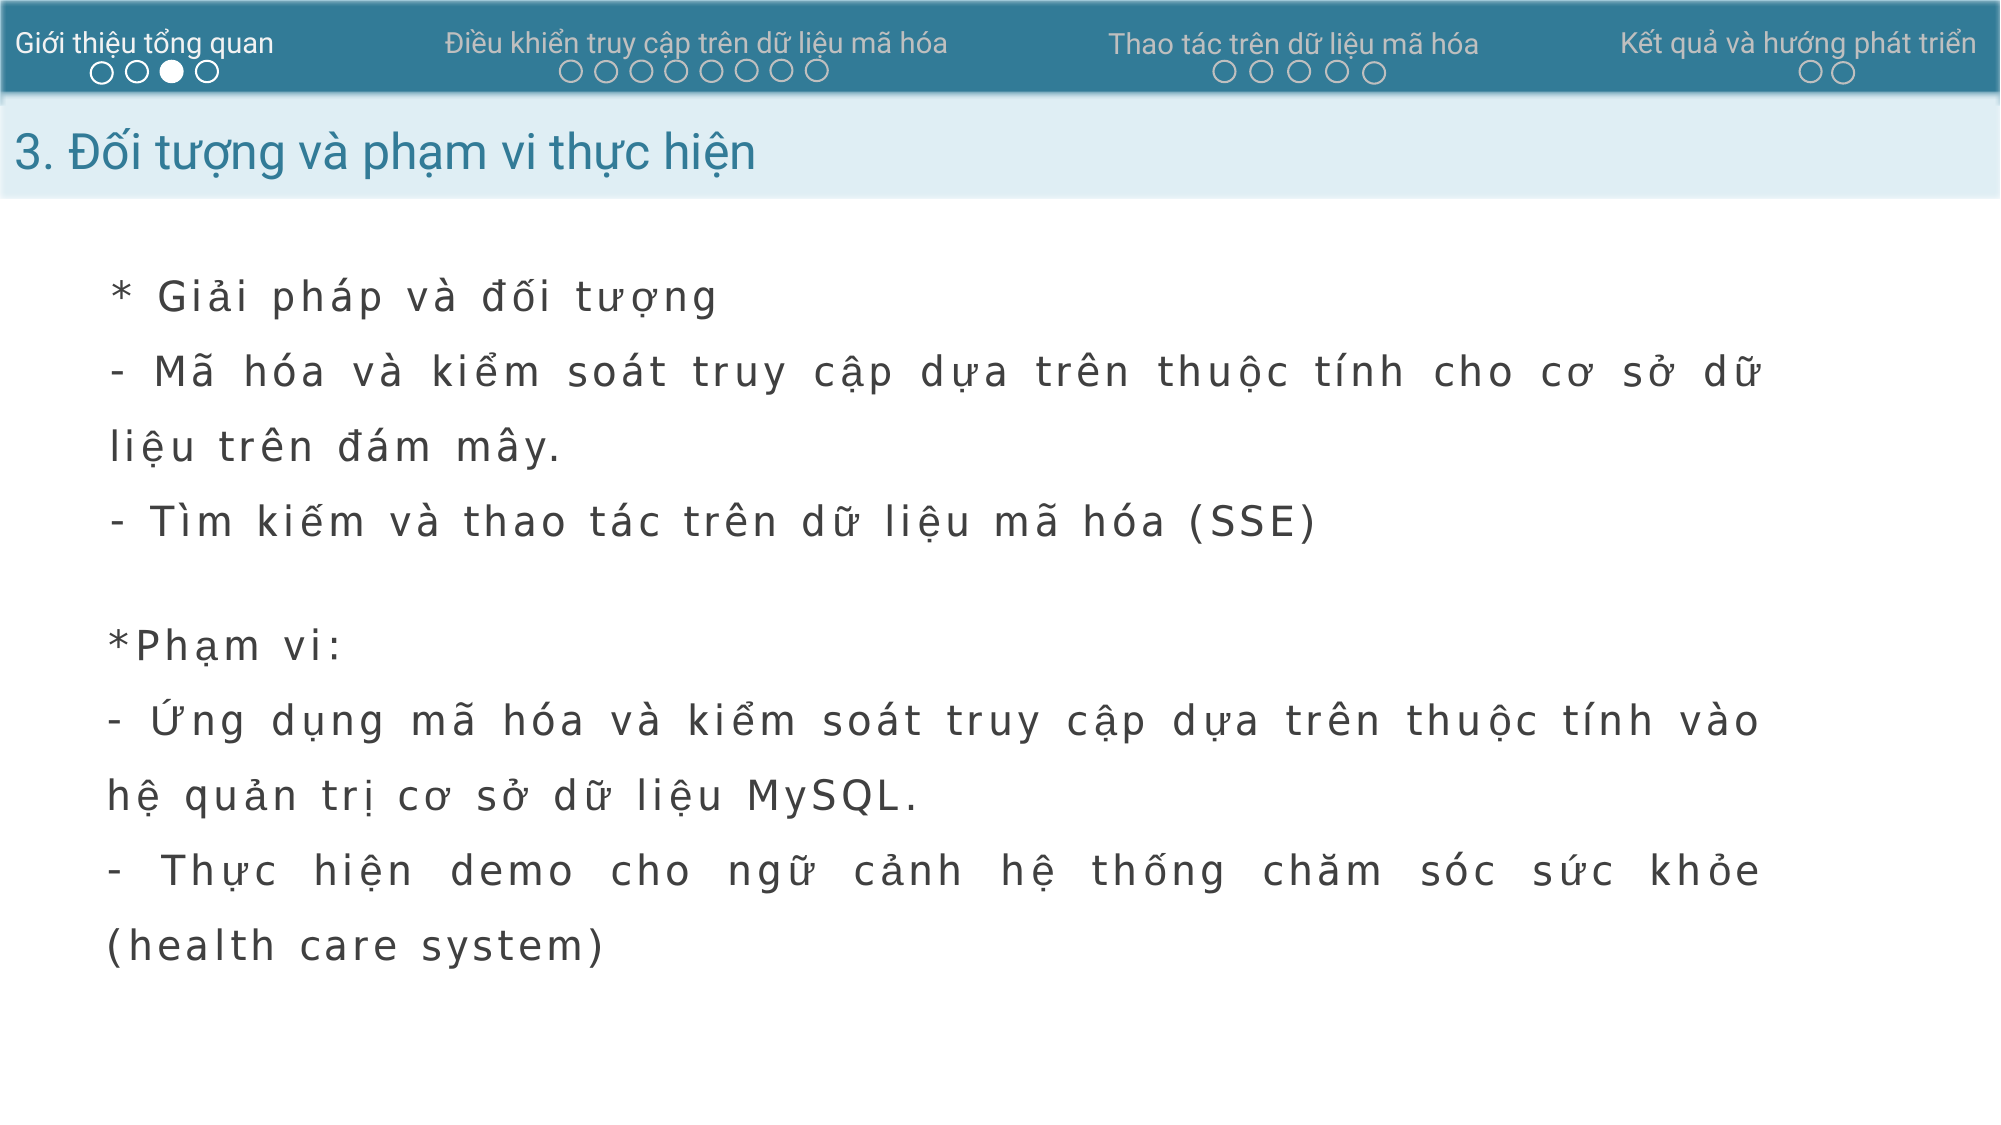

Điều khiển truy cập trên dữ liệu mã hóa

Kết quả và hướng phát triển

Giới thiệu tổng quan

Thao tác trên dữ liệu mã hóa

3. Đối tượng và phạm vi thực hiện

6
* Giải pháp và đối tượng
- Mã hóa và kiểm soát truy cập dựa trên thuộc tính cho cơ sở dữ liệu trên đám mây.
- Tìm kiếm và thao tác trên dữ liệu mã hóa (SSE)
*Phạm vi:
- Ứng dụng mã hóa và kiểm soát truy cập dựa trên thuộc tính vào hệ quản trị cơ sở dữ liệu MySQL.
- Thực hiện demo cho ngữ cảnh hệ thống chăm sóc sức khỏe (health care system)